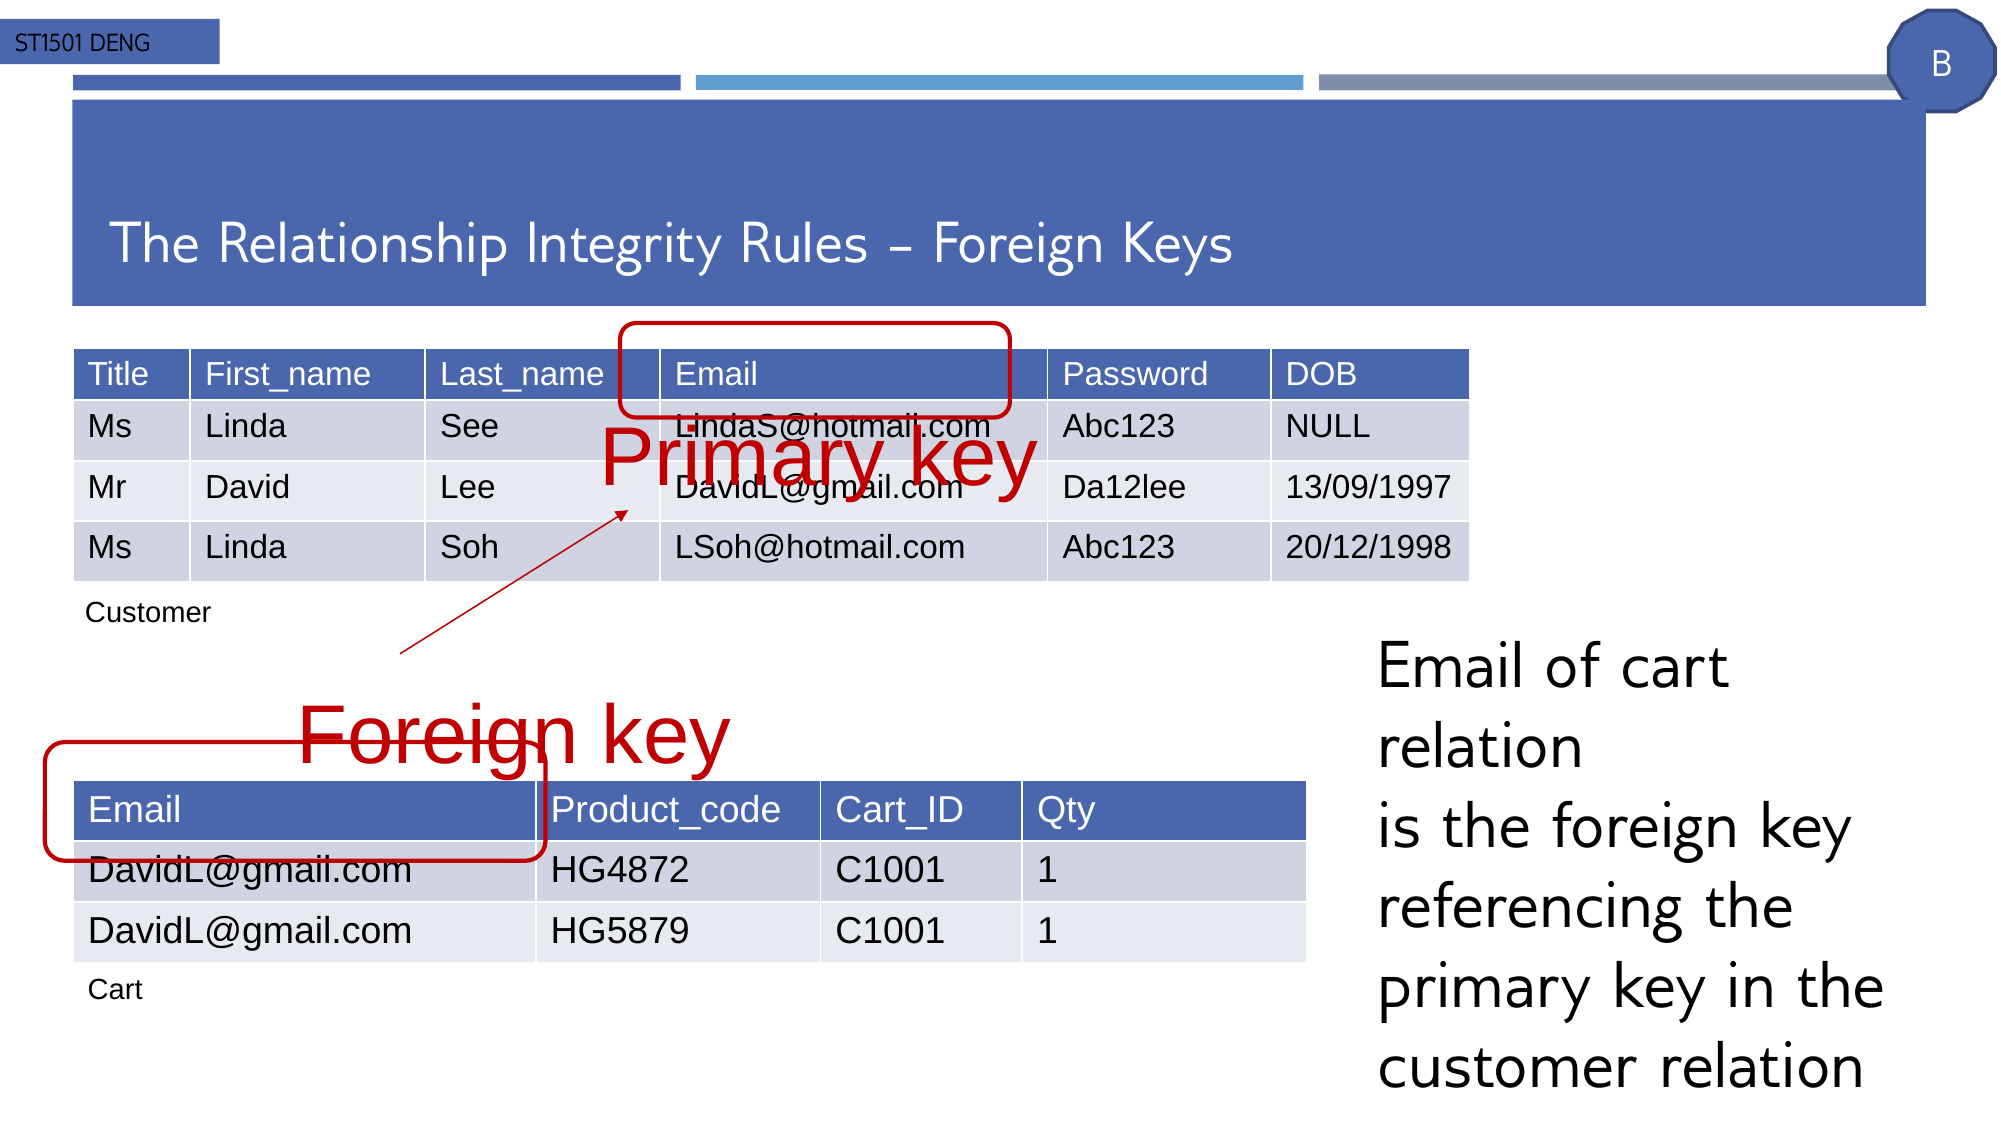

# The Relationship Integrity Rules – Foreign Keys

| Title | First\_name | Last\_name | Email | Password | DOB |
| --- | --- | --- | --- | --- | --- |
| Ms | Linda | See | LindaS@hotmail.com | Abc123 | NULL |
| Mr | David | Lee | DavidL@gmail.com | Da12lee | 13/09/1997 |
| Ms | Linda | Soh | LSoh@hotmail.com | Abc123 | 20/12/1998 |
Primary key
Customer
Email of cart relation
is the foreign key referencing the primary key in the customer relation
Foreign key

| Email | Product\_code | Cart\_ID | Qty |
| --- | --- | --- | --- |
| DavidL@gmail.com | HG4872 | C1001 | 1 |
| DavidL@gmail.com | HG5879 | C1001 | 1 |
Cart